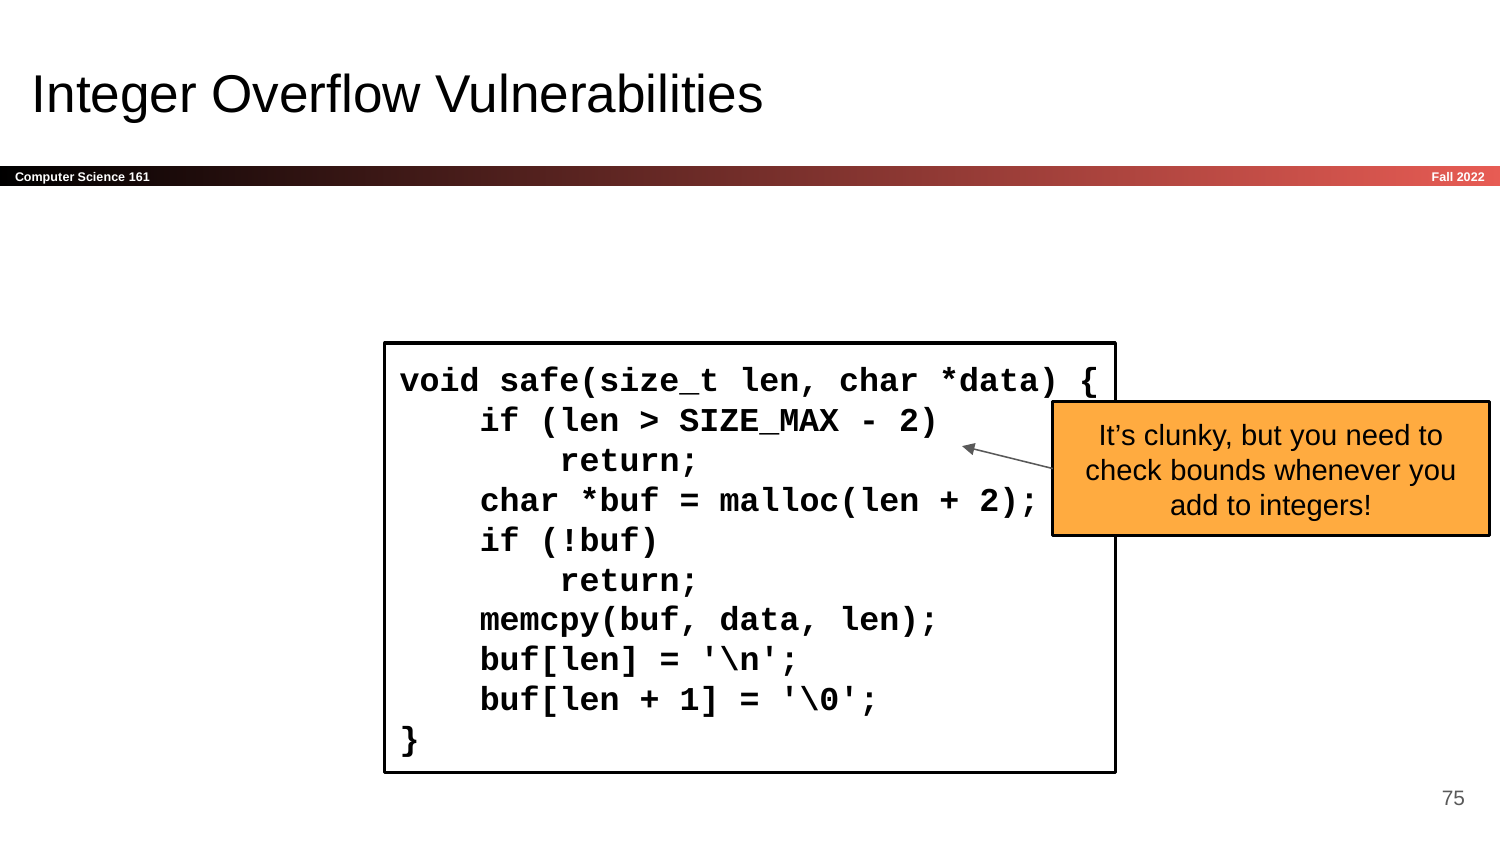

# Integer Overflow Vulnerabilities
void safe(size_t len, char *data) {
    if (len > SIZE_MAX - 2)
        return;
    char *buf = malloc(len + 2);
    if (!buf)
        return;
    memcpy(buf, data, len);
    buf[len] = '\n';
    buf[len + 1] = '\0';
}
It’s clunky, but you need to check bounds whenever you add to integers!
75